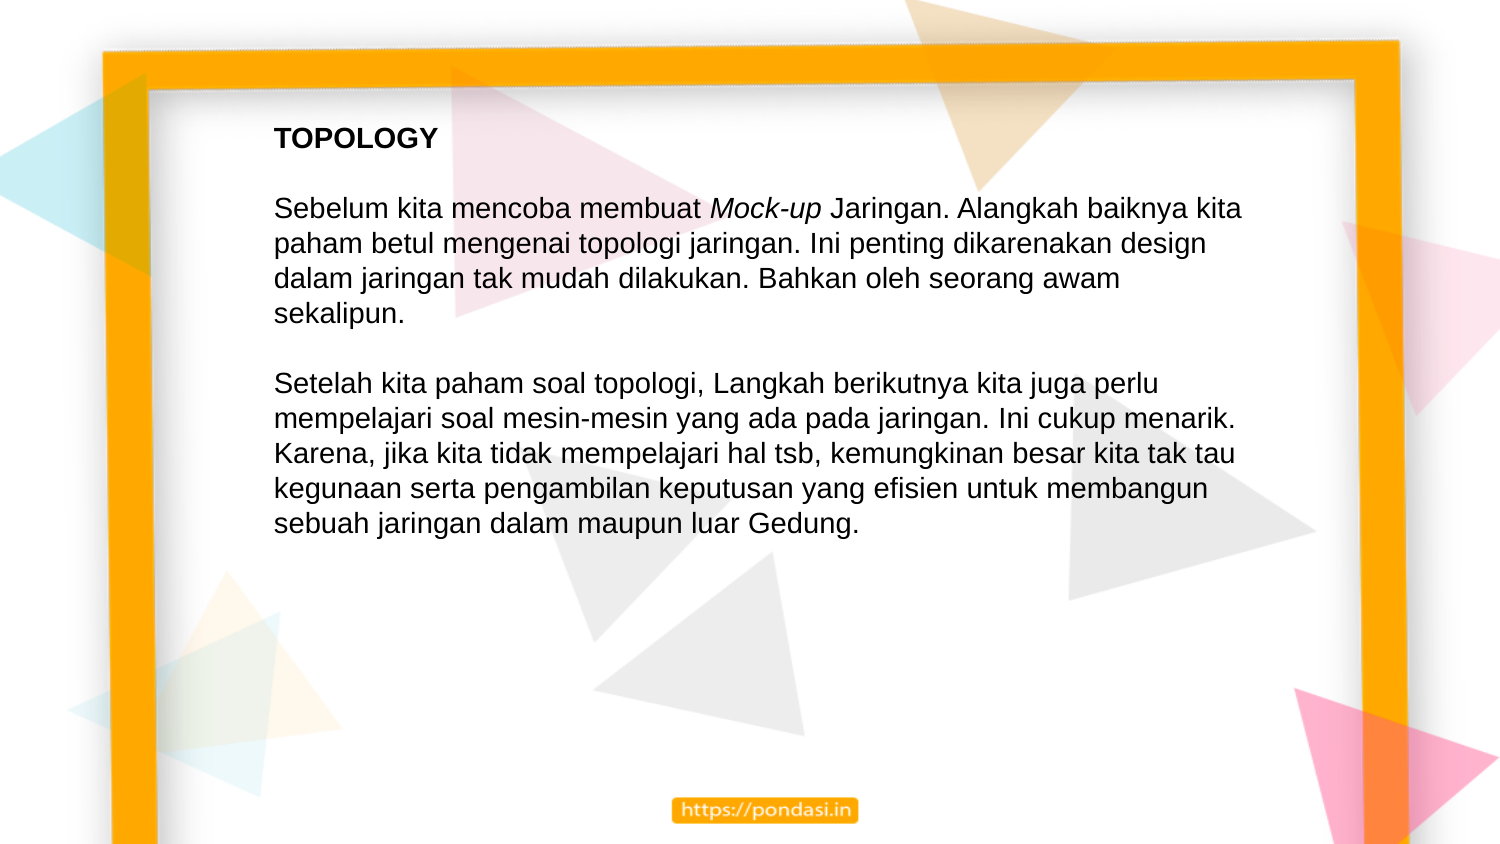

TOPOLOGY
Sebelum kita mencoba membuat Mock-up Jaringan. Alangkah baiknya kita paham betul mengenai topologi jaringan. Ini penting dikarenakan design dalam jaringan tak mudah dilakukan. Bahkan oleh seorang awam sekalipun.
Setelah kita paham soal topologi, Langkah berikutnya kita juga perlu mempelajari soal mesin-mesin yang ada pada jaringan. Ini cukup menarik. Karena, jika kita tidak mempelajari hal tsb, kemungkinan besar kita tak tau kegunaan serta pengambilan keputusan yang efisien untuk membangun sebuah jaringan dalam maupun luar Gedung.